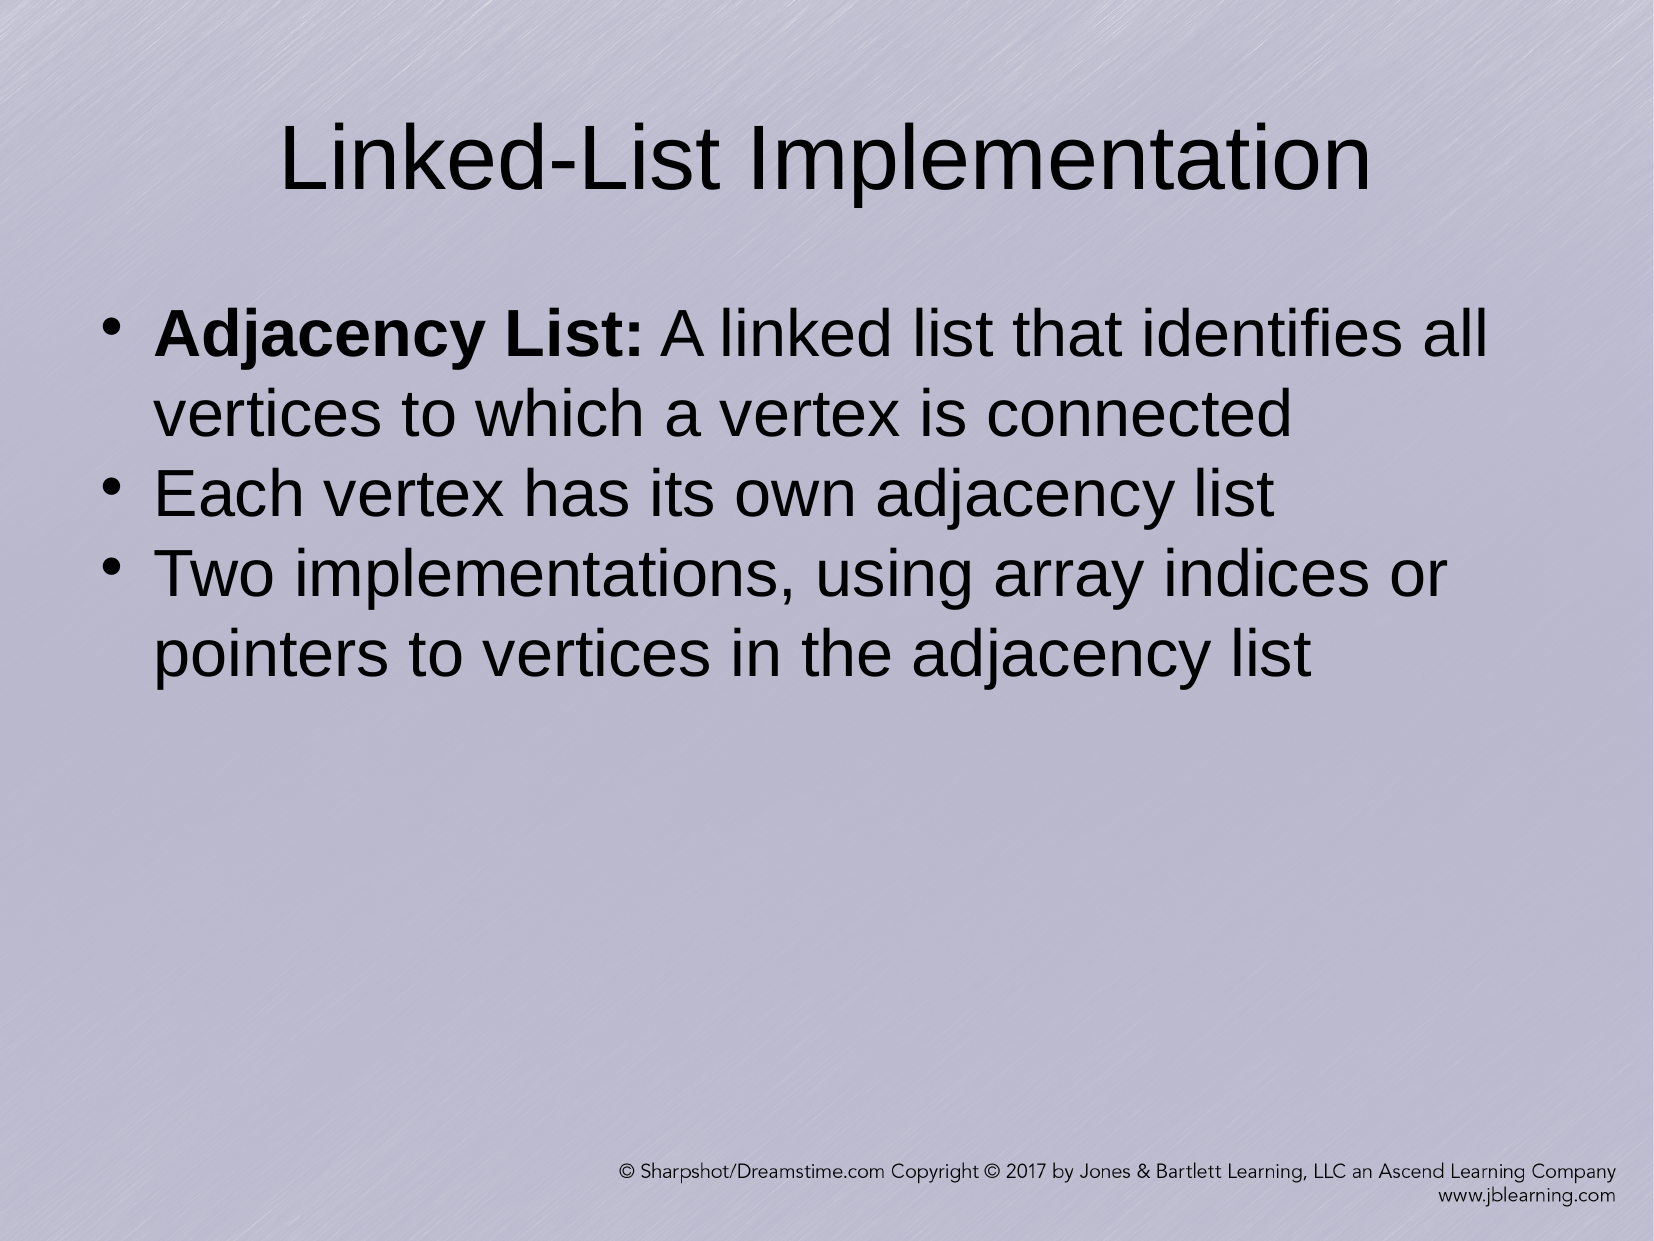

Linked-List Implementation
Adjacency List: A linked list that identifies all vertices to which a vertex is connected
Each vertex has its own adjacency list
Two implementations, using array indices or pointers to vertices in the adjacency list